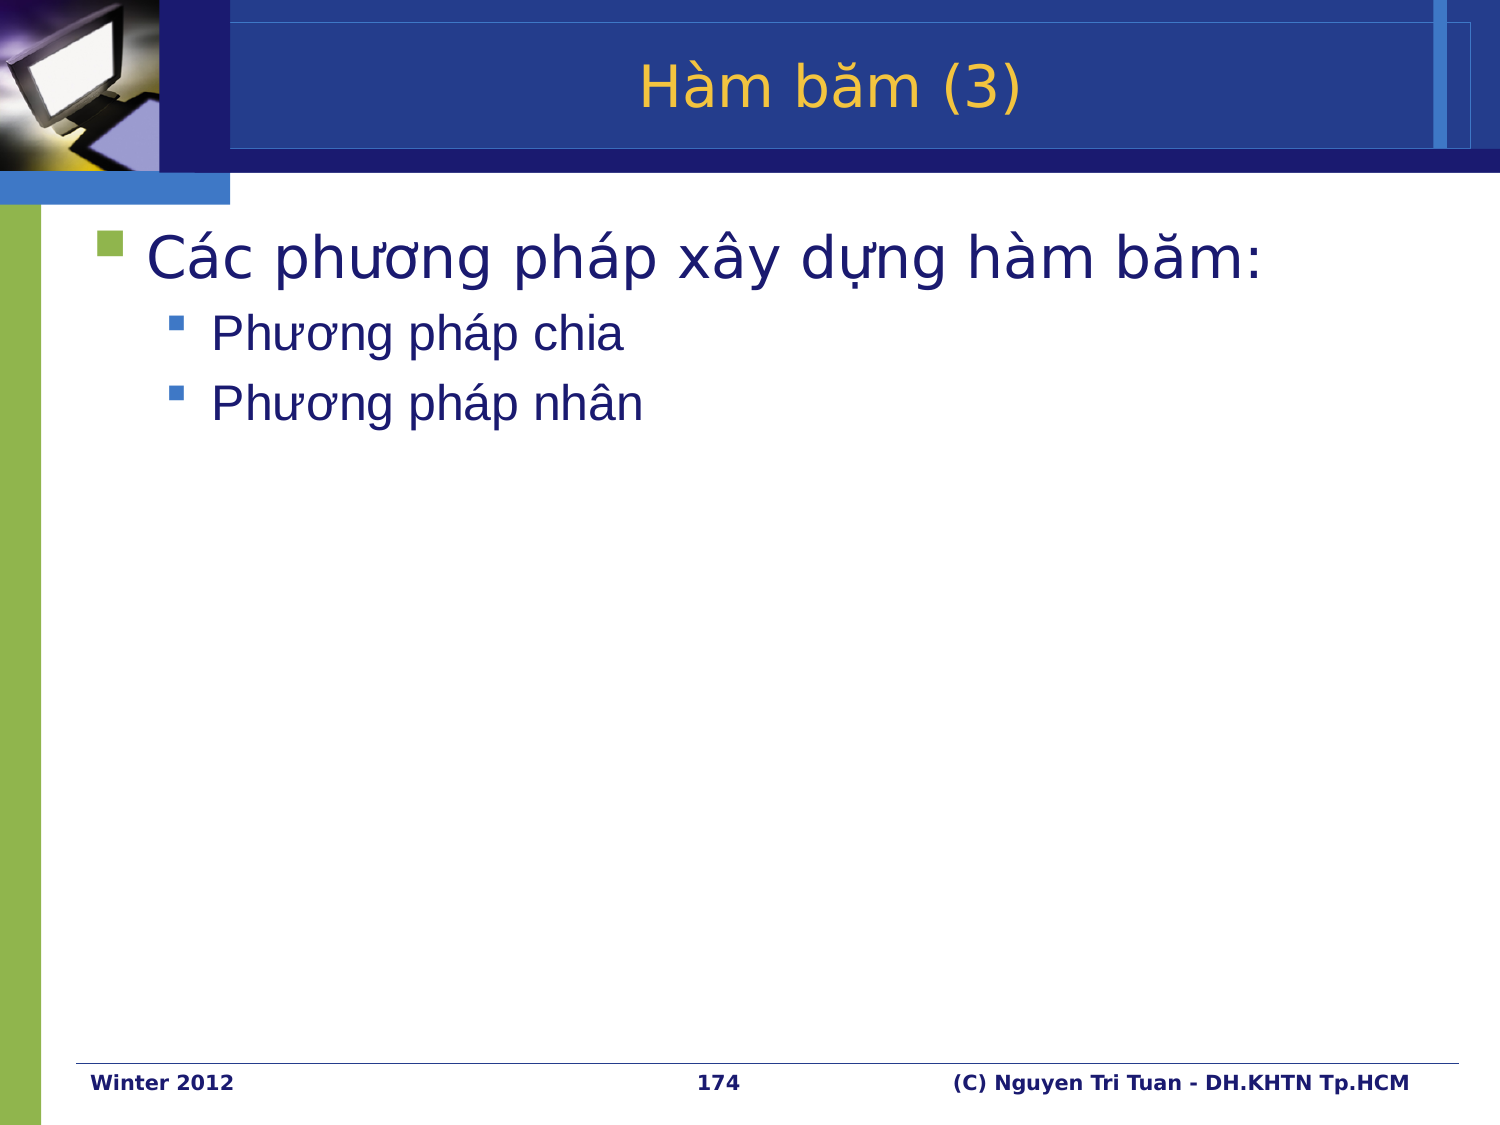

# Hàm băm (3)
Các phương pháp xây dựng hàm băm:
Phương pháp chia
Phương pháp nhân

Winter 2012
174
(C) Nguyen Tri Tuan - DH.KHTN Tp.HCM